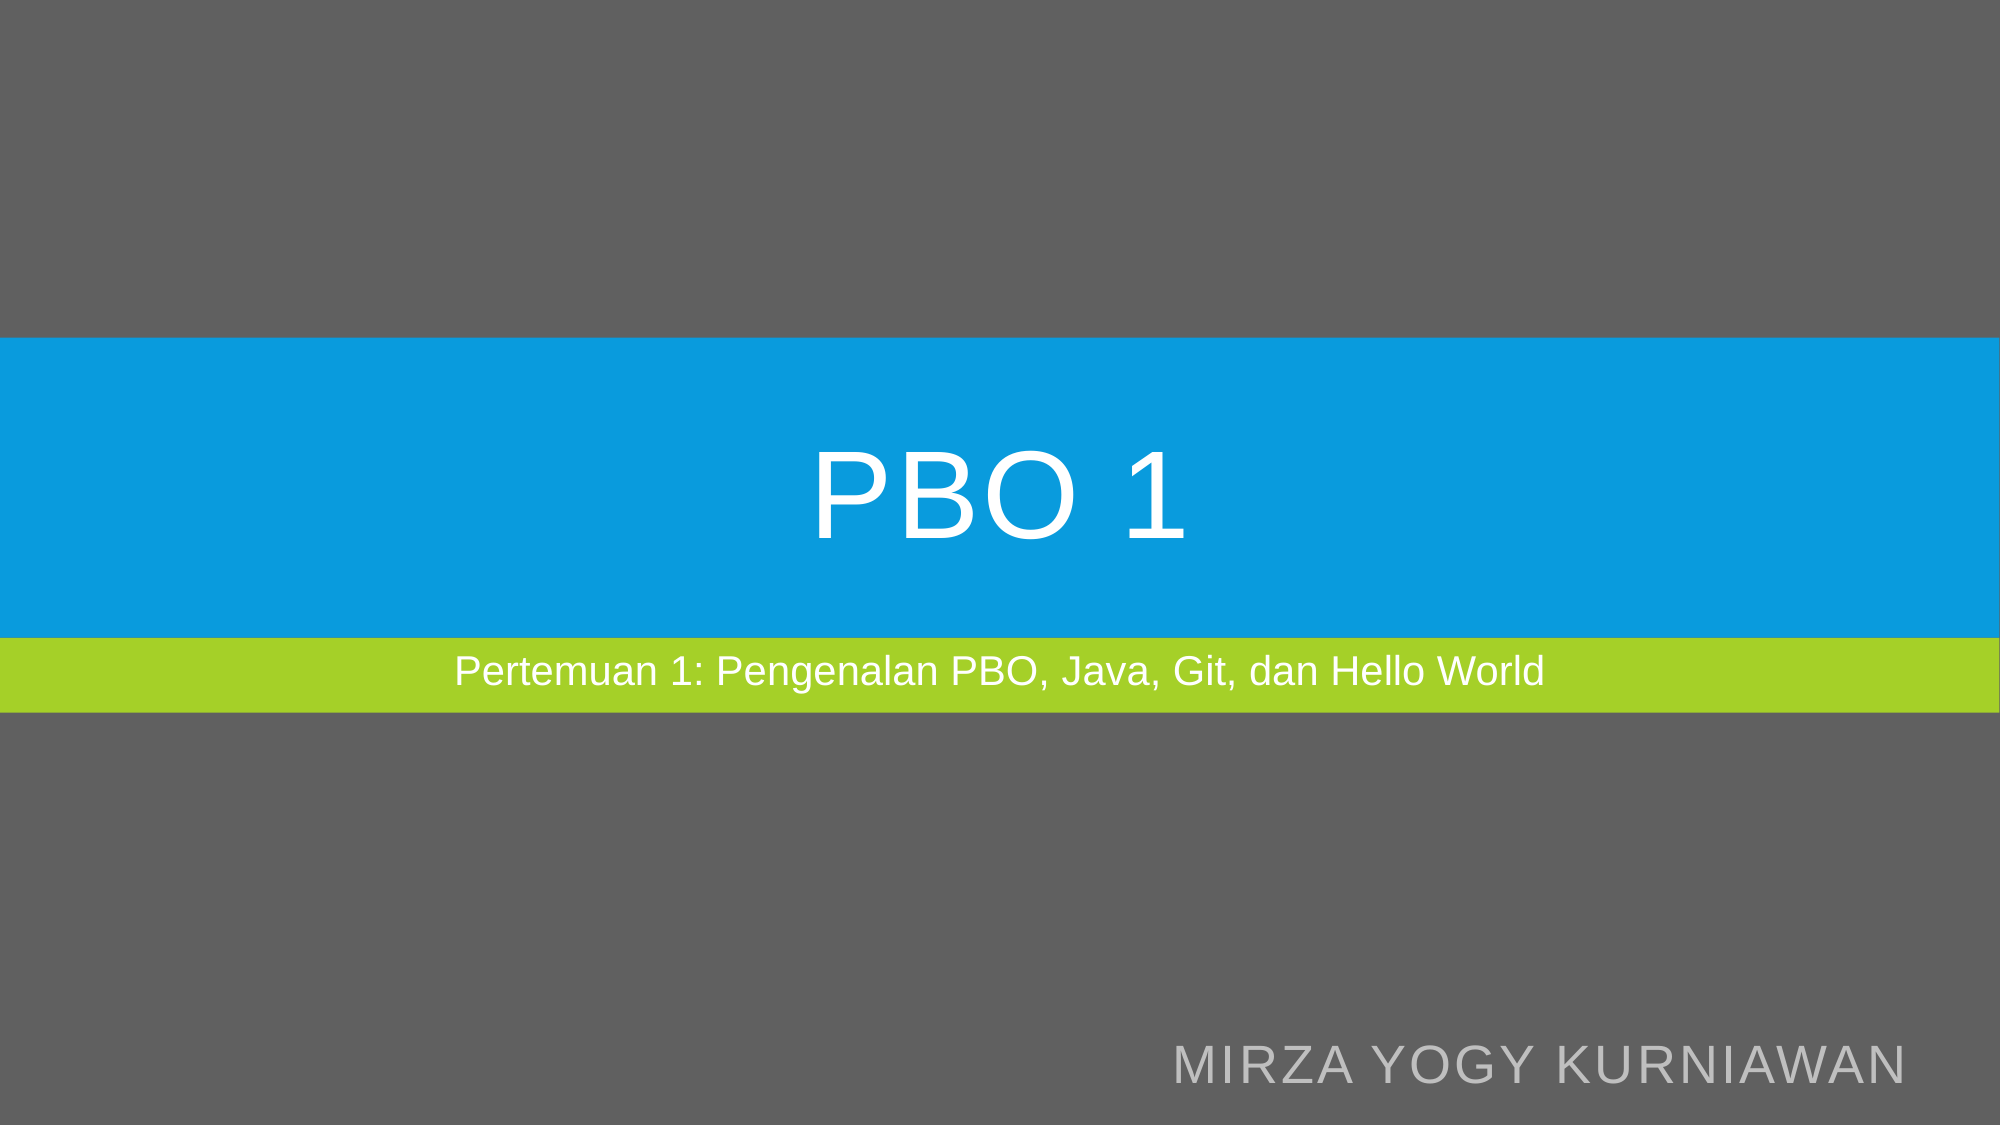

# PBo 1
Pertemuan 1: Pengenalan PBO, Java, Git, dan Hello World
Mirza Yogy Kurniawan